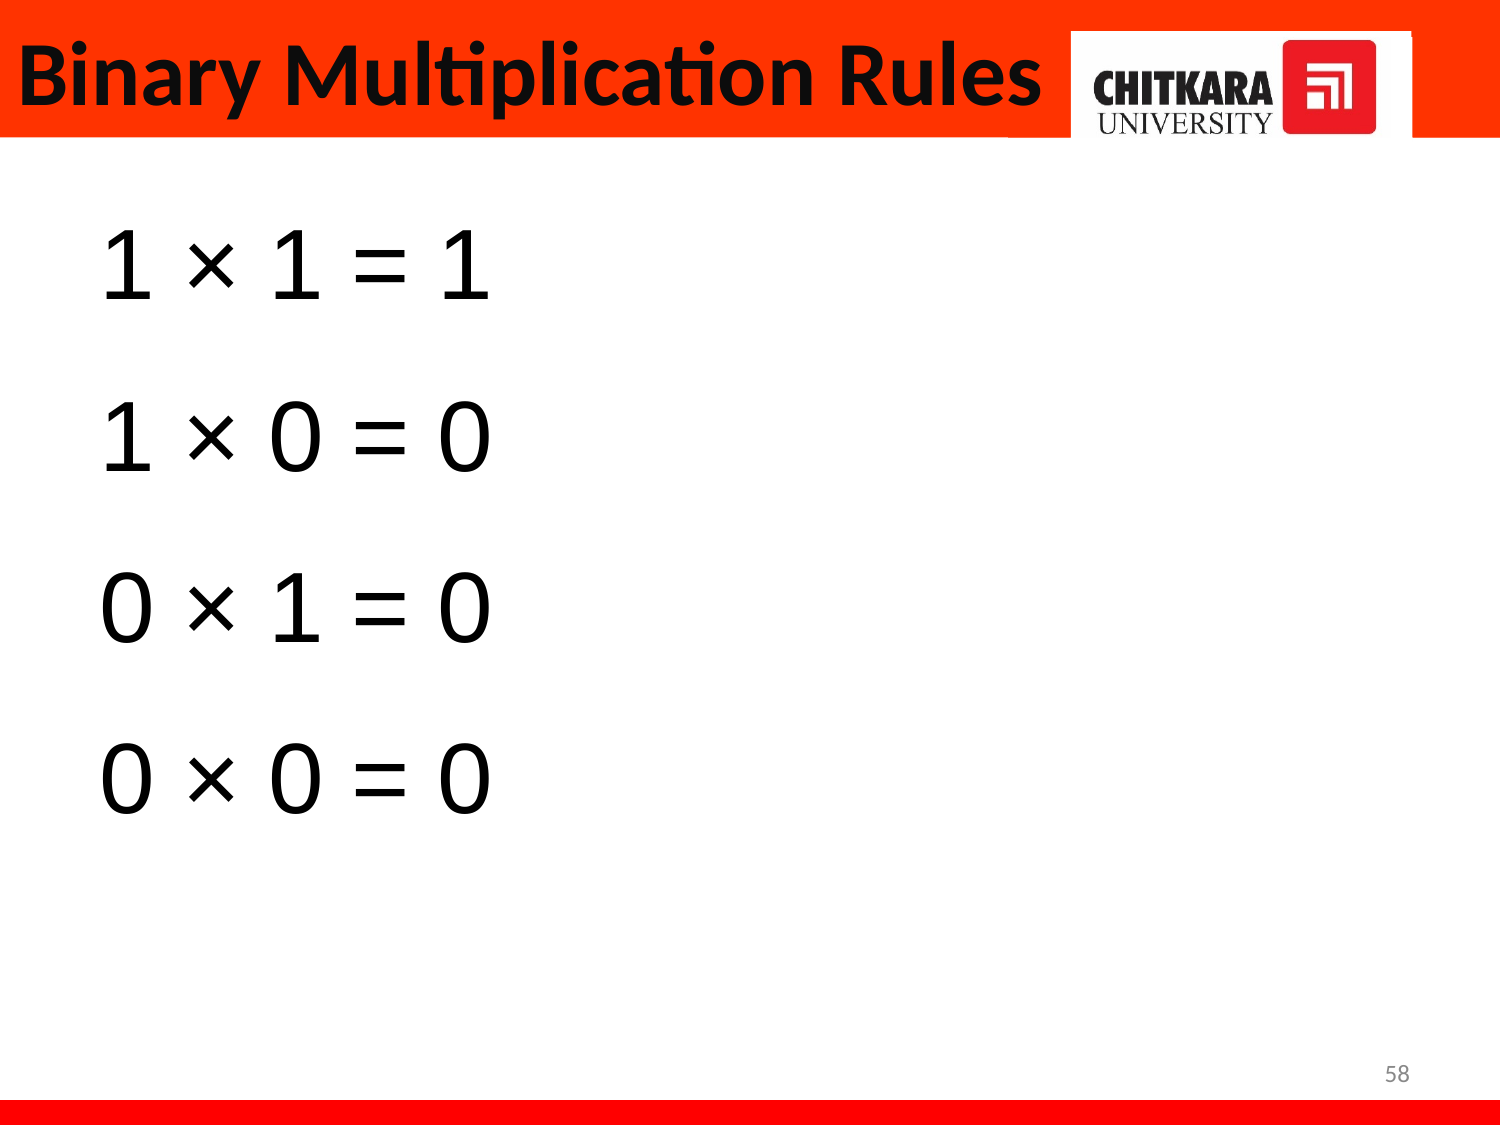

# Binary Multiplication Rules

1 × 1 = 1
1 × 0 = 0
0 × 1 = 0
0 × 0 = 0
58